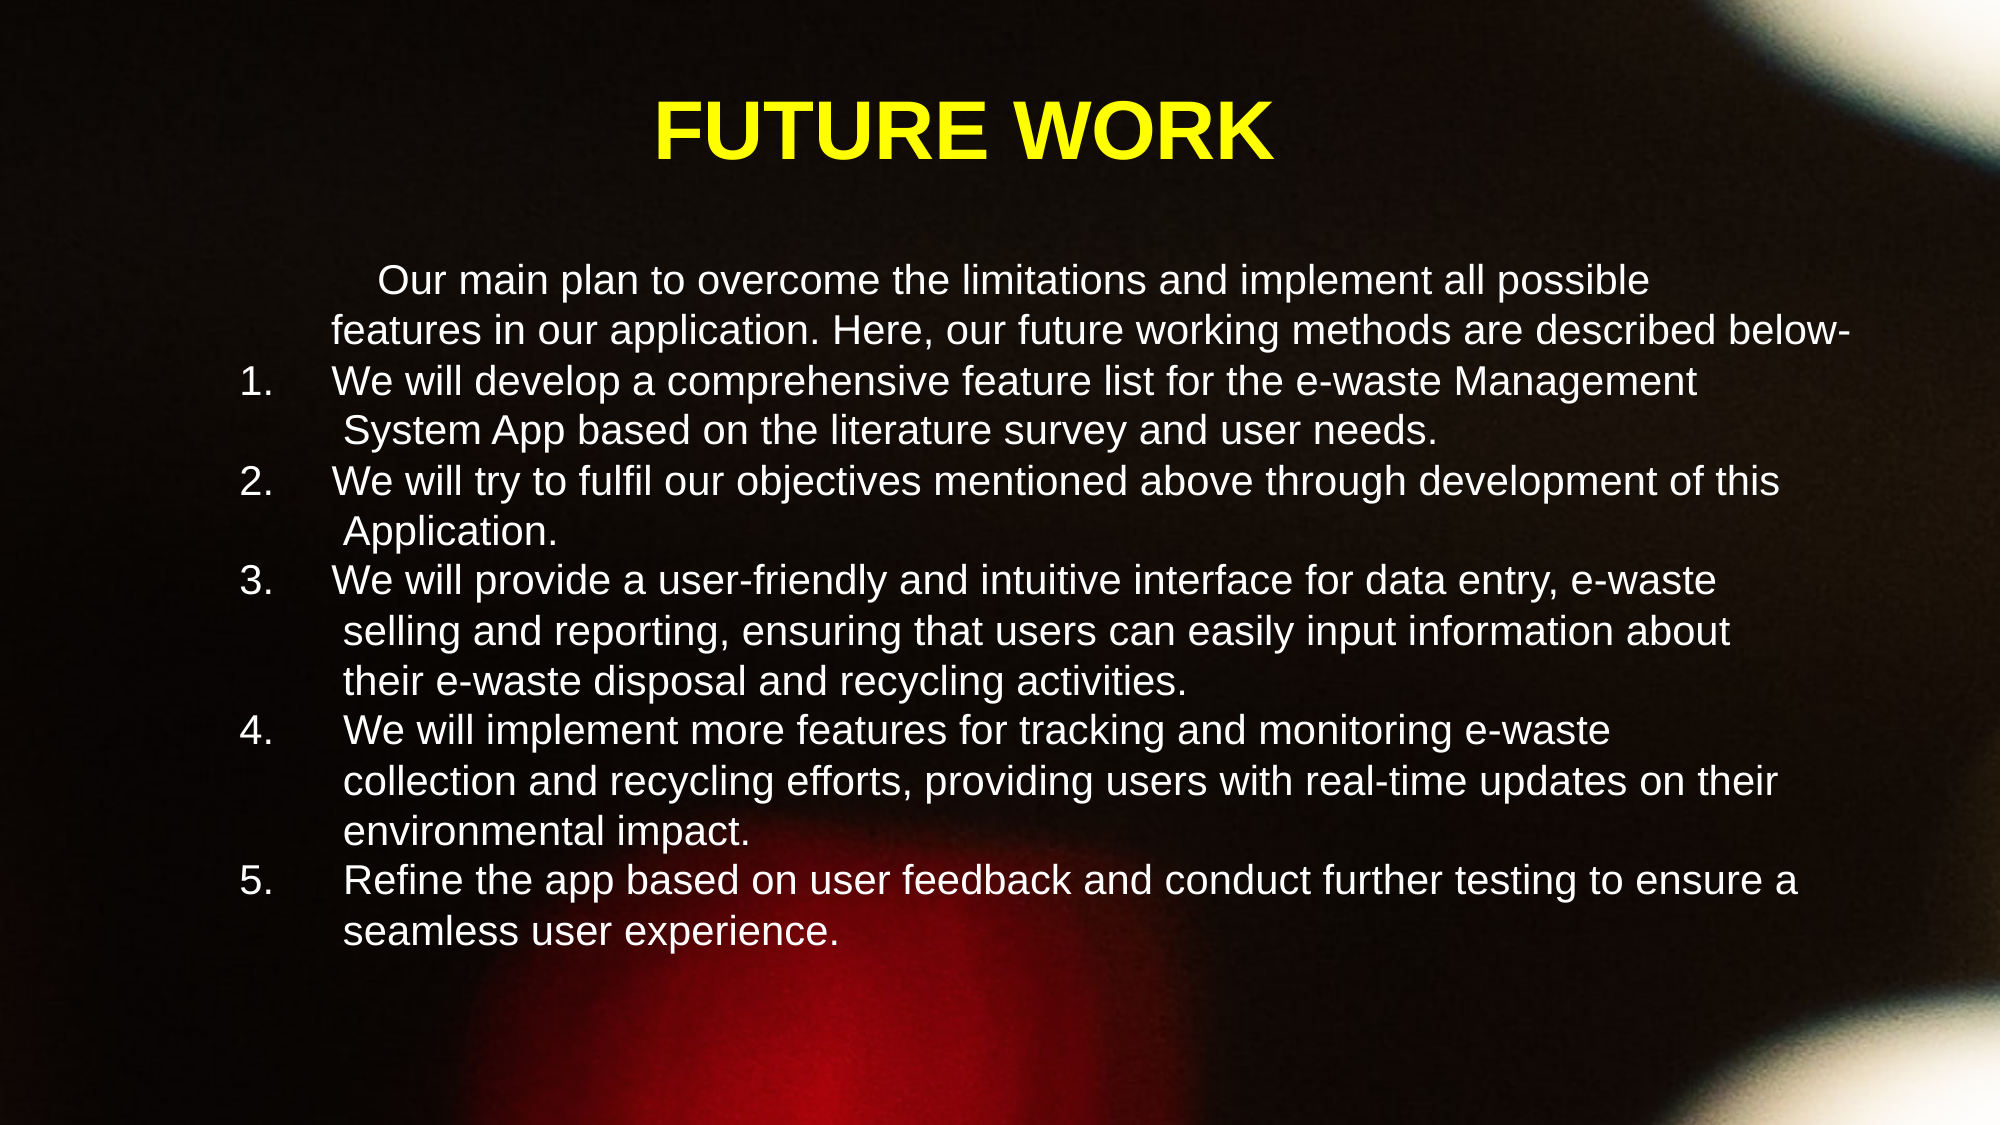

FUTURE WORK
            Our main plan to overcome the limitations and implement all possible
        features in our application. Here, our future working methods are described below-
1.     We will develop a comprehensive feature list for the e-waste Management
         System App based on the literature survey and user needs.
2.     We will try to fulfil our objectives mentioned above through development of this
         Application.
3.     We will provide a user-friendly and intuitive interface for data entry, e-waste
         selling and reporting, ensuring that users can easily input information about
         their e-waste disposal and recycling activities.
4.      We will implement more features for tracking and monitoring e-waste
         collection and recycling efforts, providing users with real-time updates on their
         environmental impact.
5.      Refine the app based on user feedback and conduct further testing to ensure a
         seamless user experience.